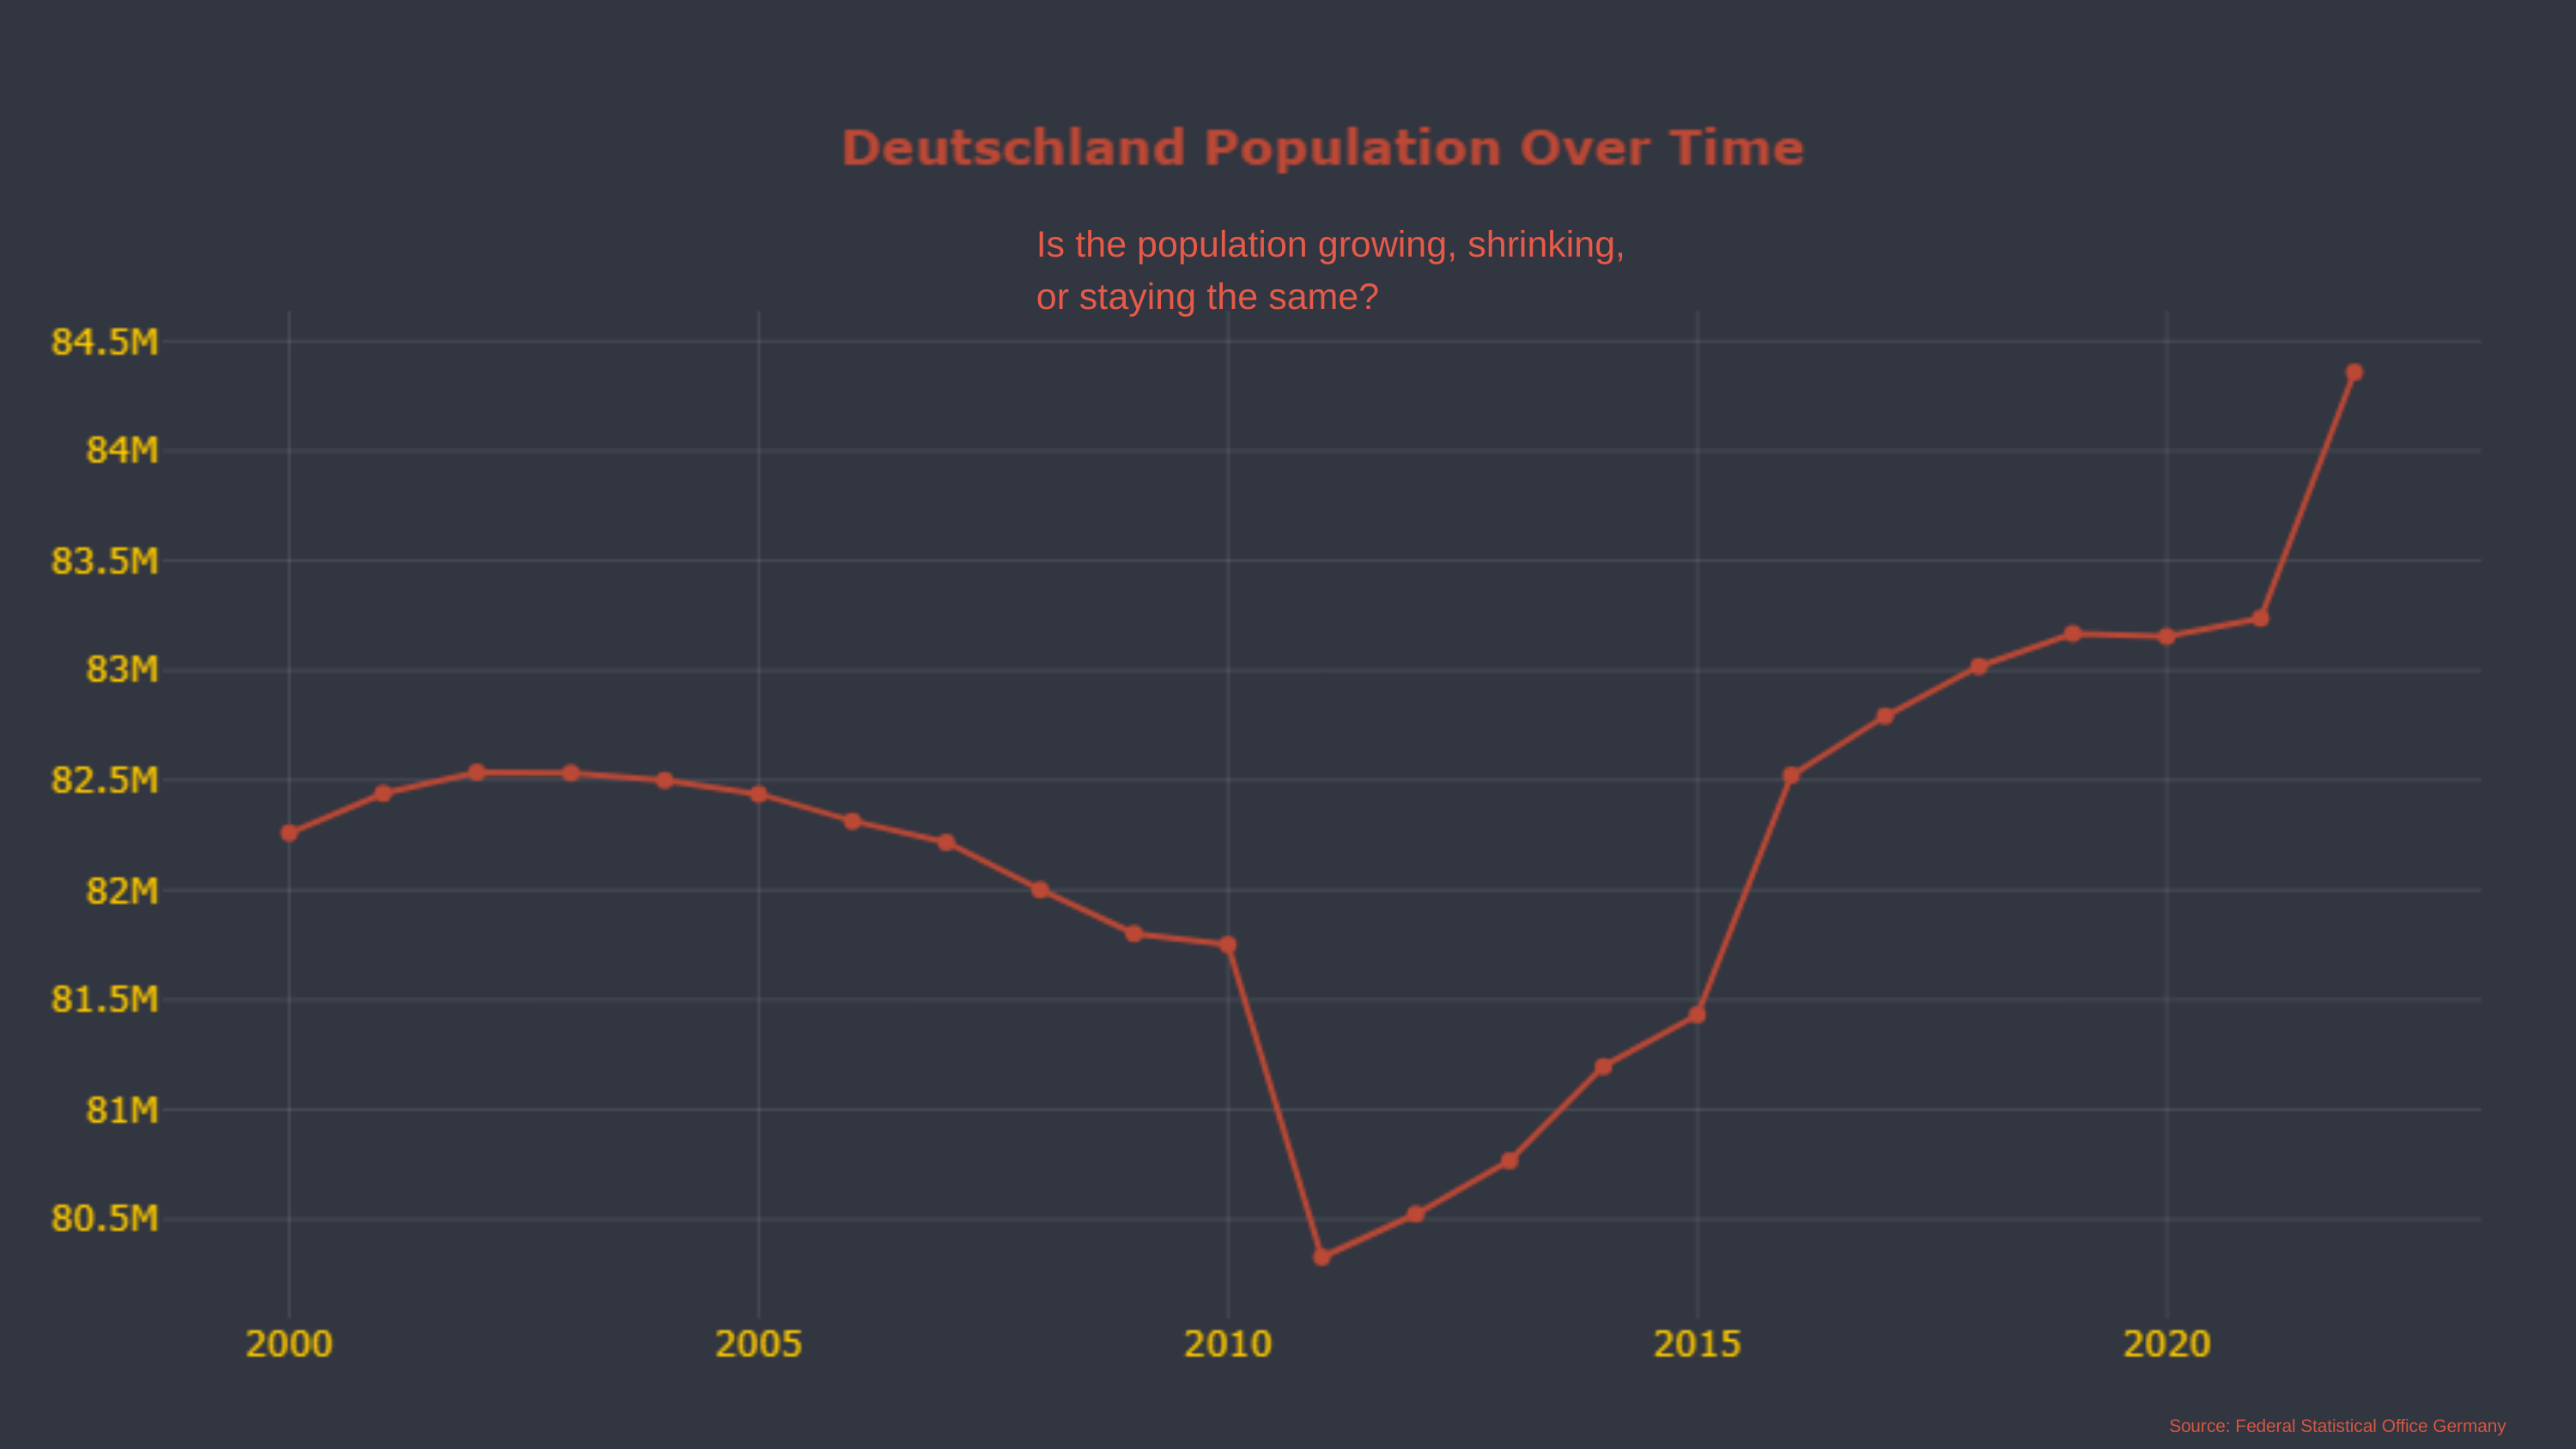

Is the population growing, shrinking, or staying the same?
Source: Federal Statistical Office Germany